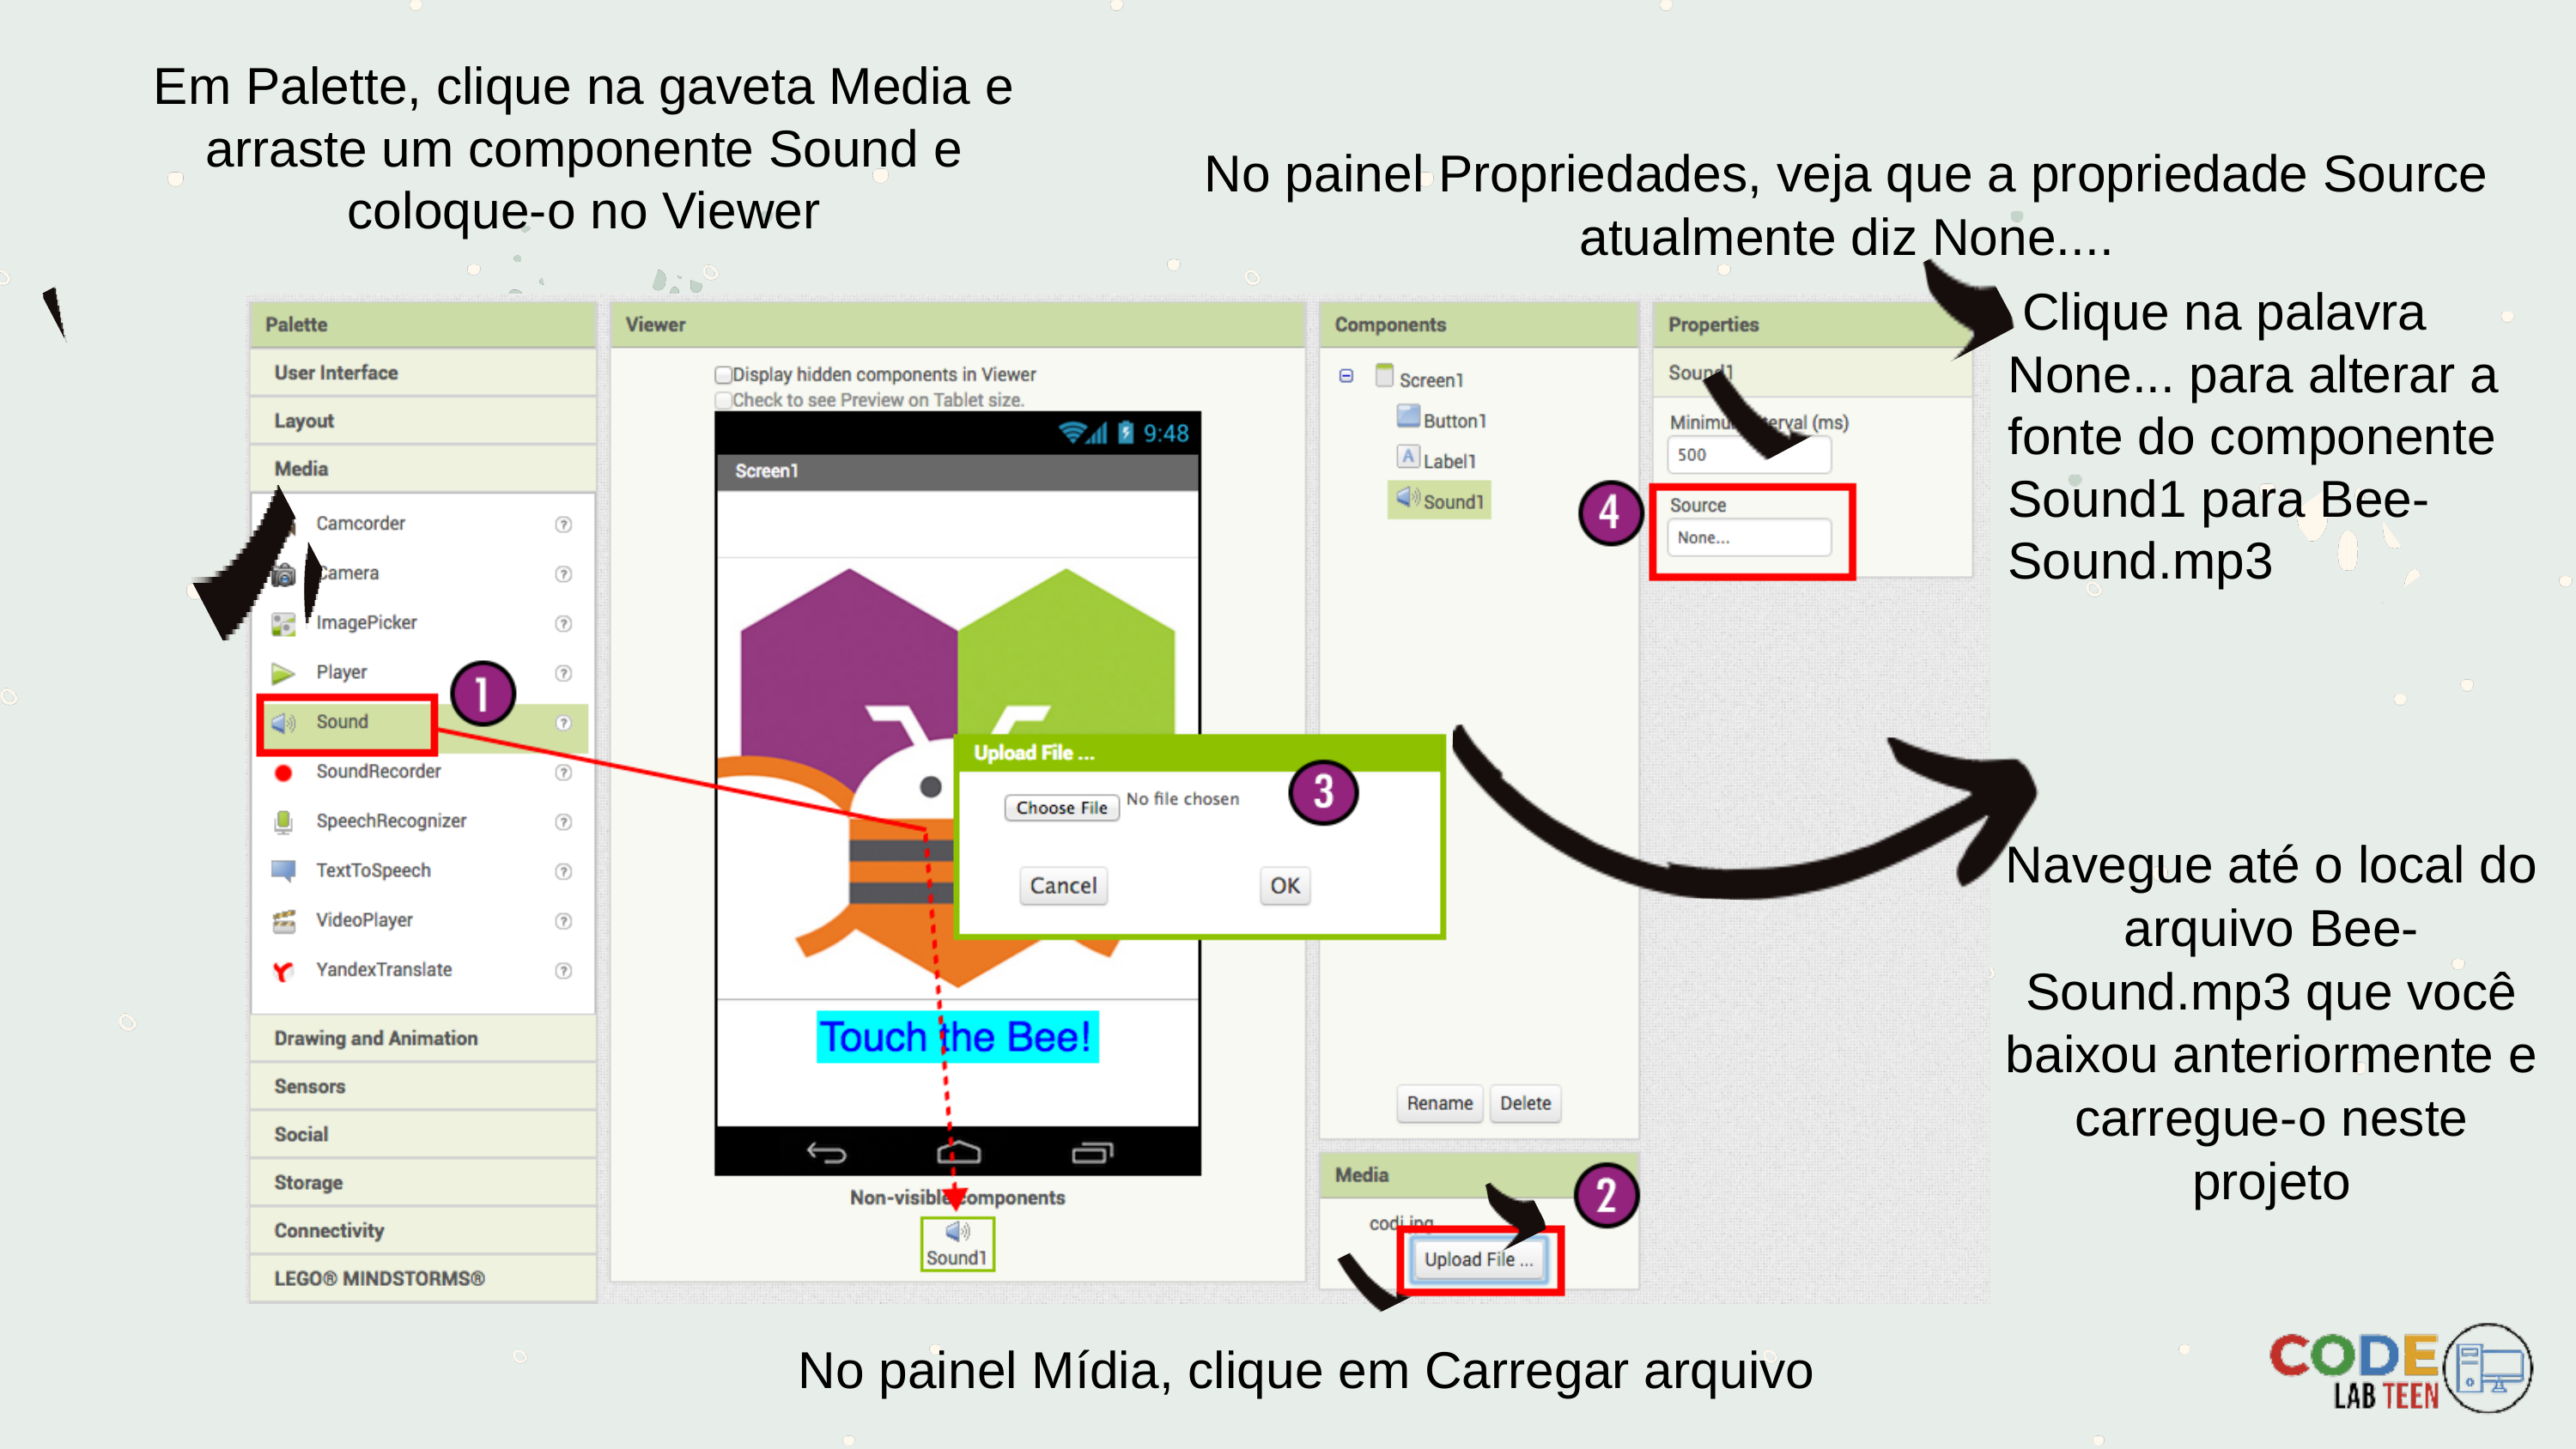

Em Palette, clique na gaveta Media e arraste um componente Sound e coloque-o no Viewer
No painel Propriedades, veja que a propriedade Source atualmente diz None....
 Clique na palavra None... para alterar a fonte do componente Sound1 para Bee-Sound.mp3

Navegue até o local do arquivo Bee-Sound.mp3 que você baixou anteriormente e carregue-o neste projeto

No painel Mídia, clique em Carregar arquivo